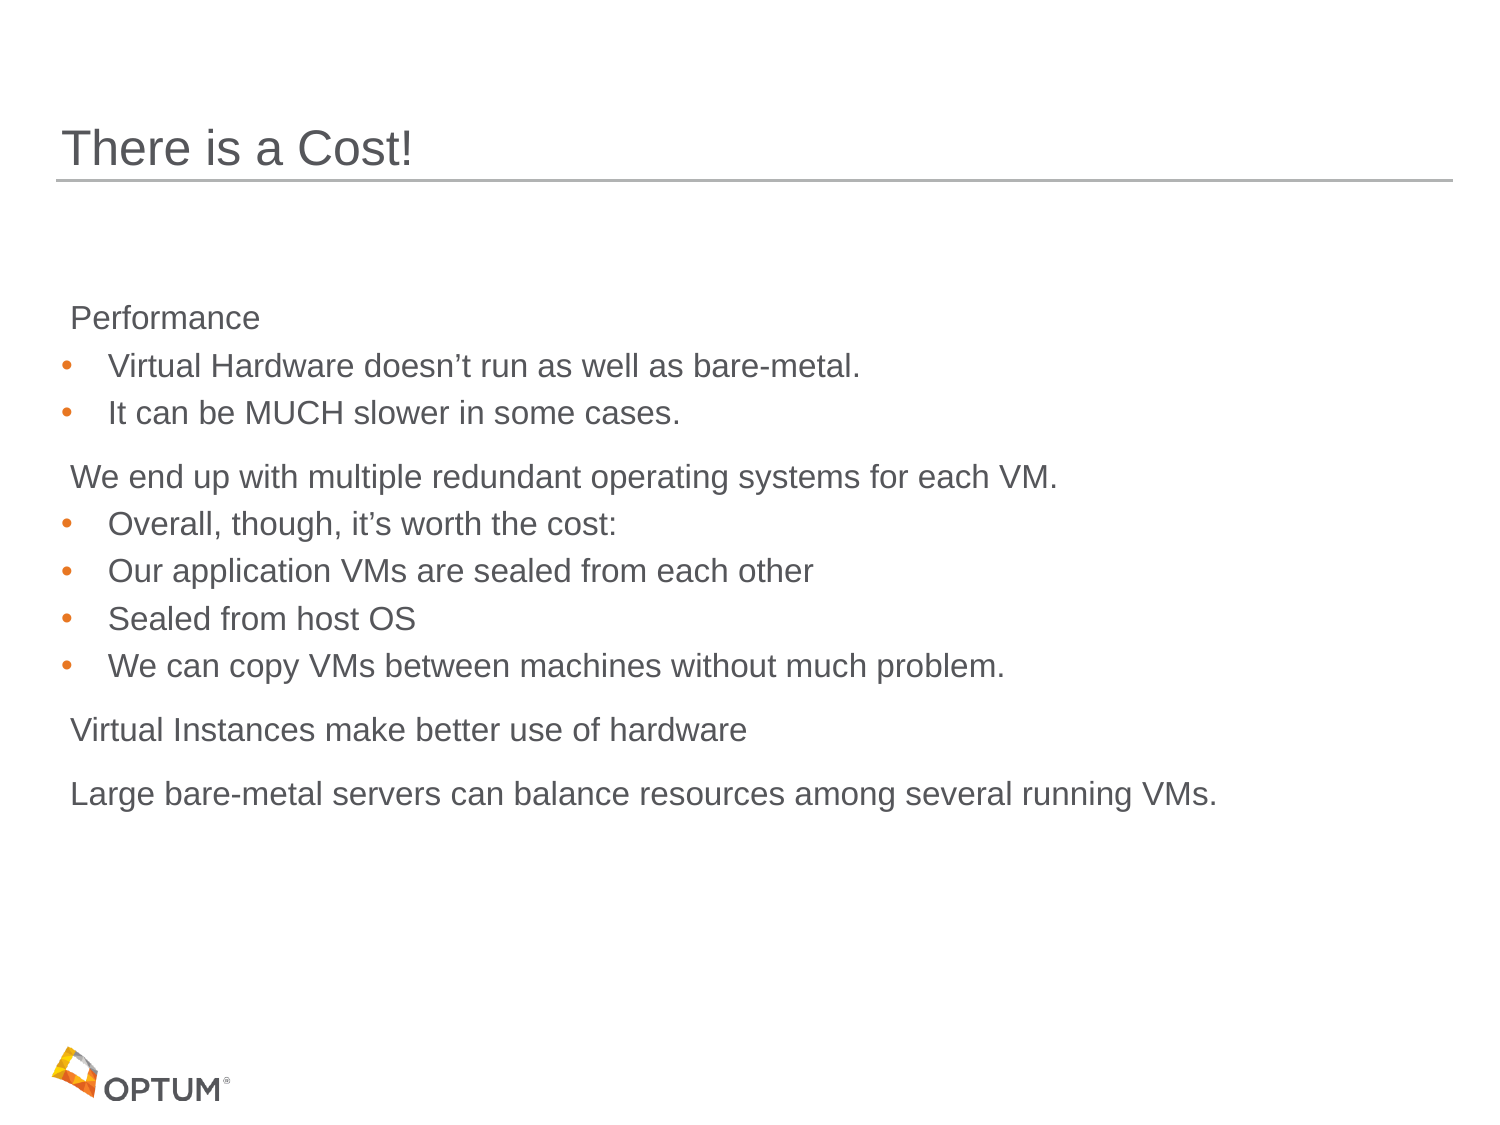

# There is a Cost!
 Performance
 Virtual Hardware doesn’t run as well as bare-metal.
 It can be MUCH slower in some cases.
 We end up with multiple redundant operating systems for each VM.
 Overall, though, it’s worth the cost:
 Our application VMs are sealed from each other
 Sealed from host OS
 We can copy VMs between machines without much problem.
 Virtual Instances make better use of hardware
 Large bare-metal servers can balance resources among several running VMs.